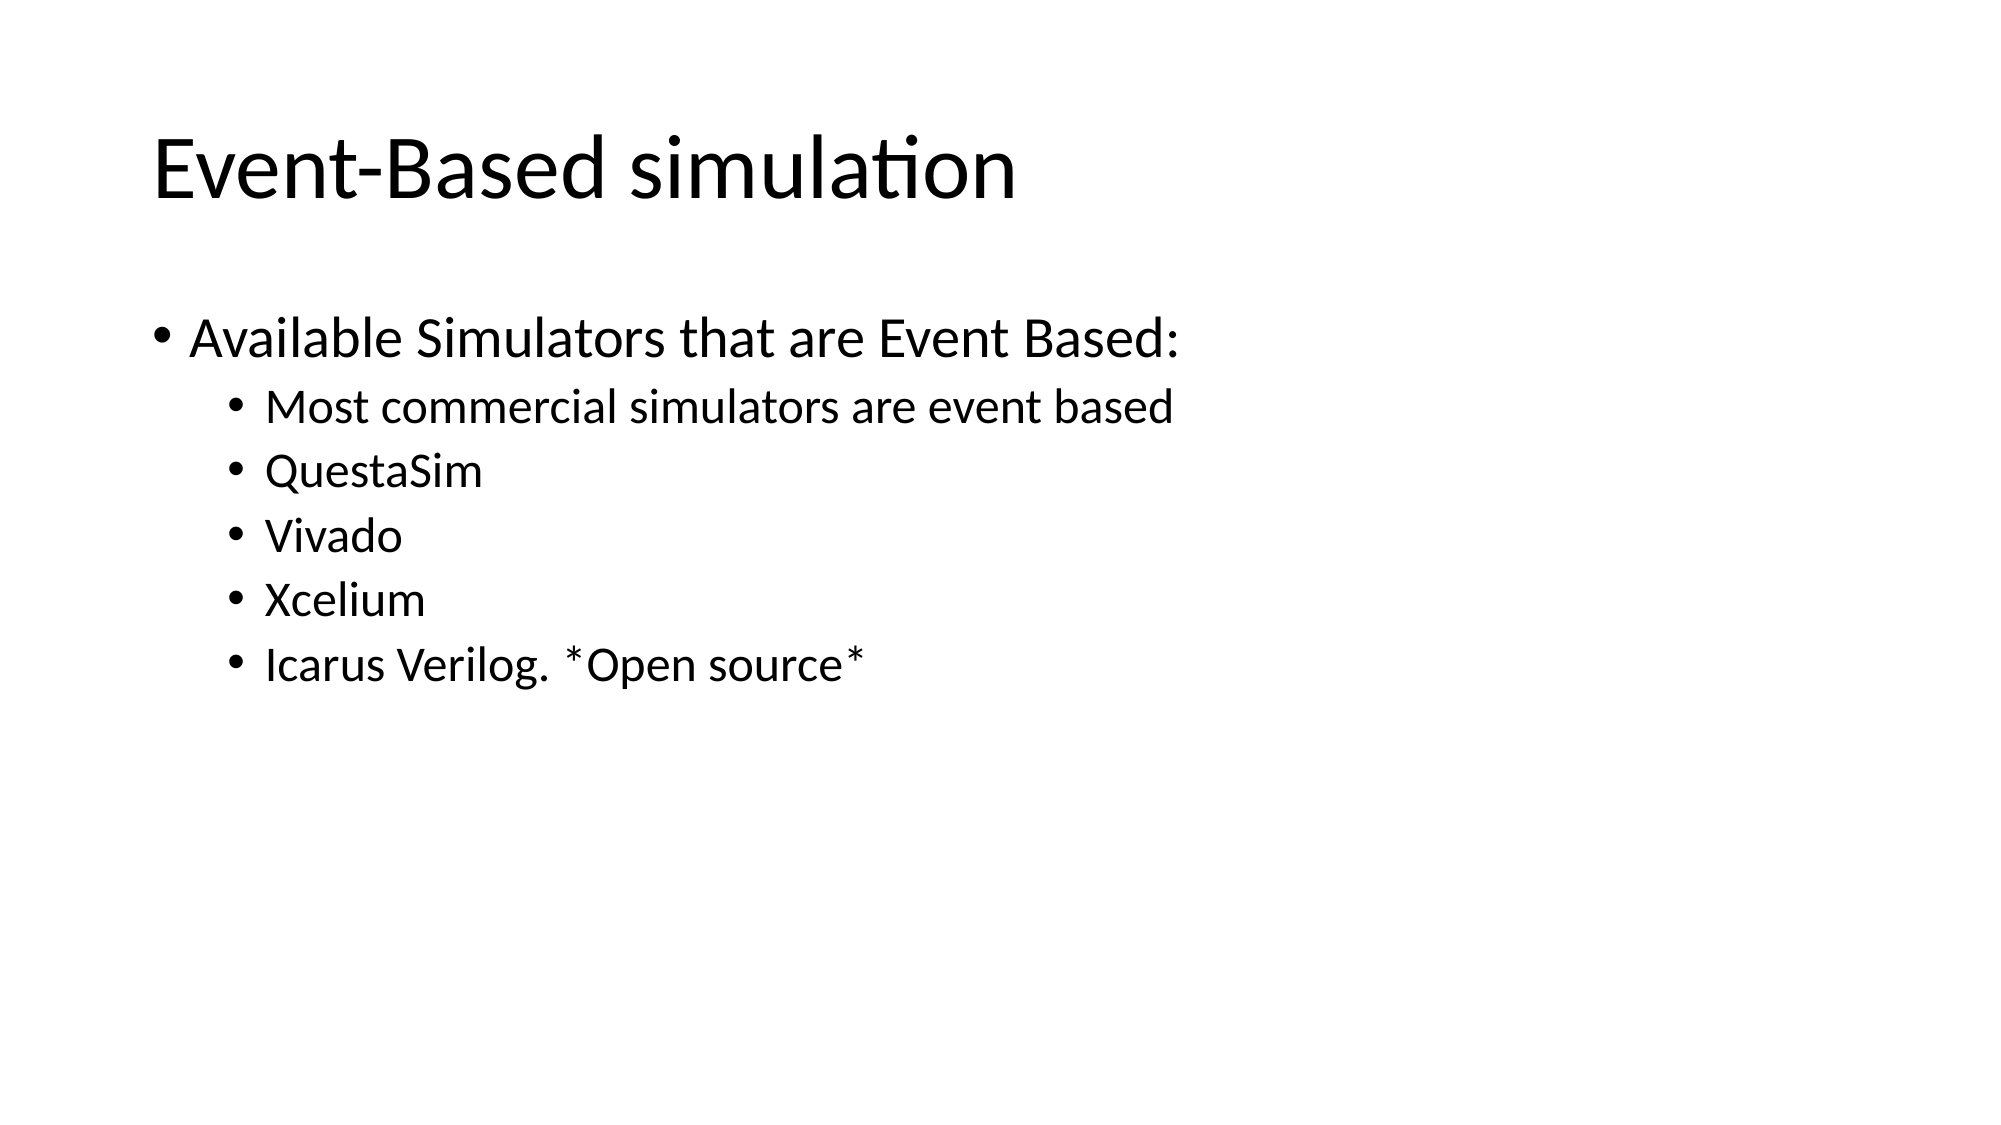

# Event-Based simulation
Available Simulators that are Event Based:
Most commercial simulators are event based
QuestaSim
Vivado
Xcelium
Icarus Verilog. *Open source*